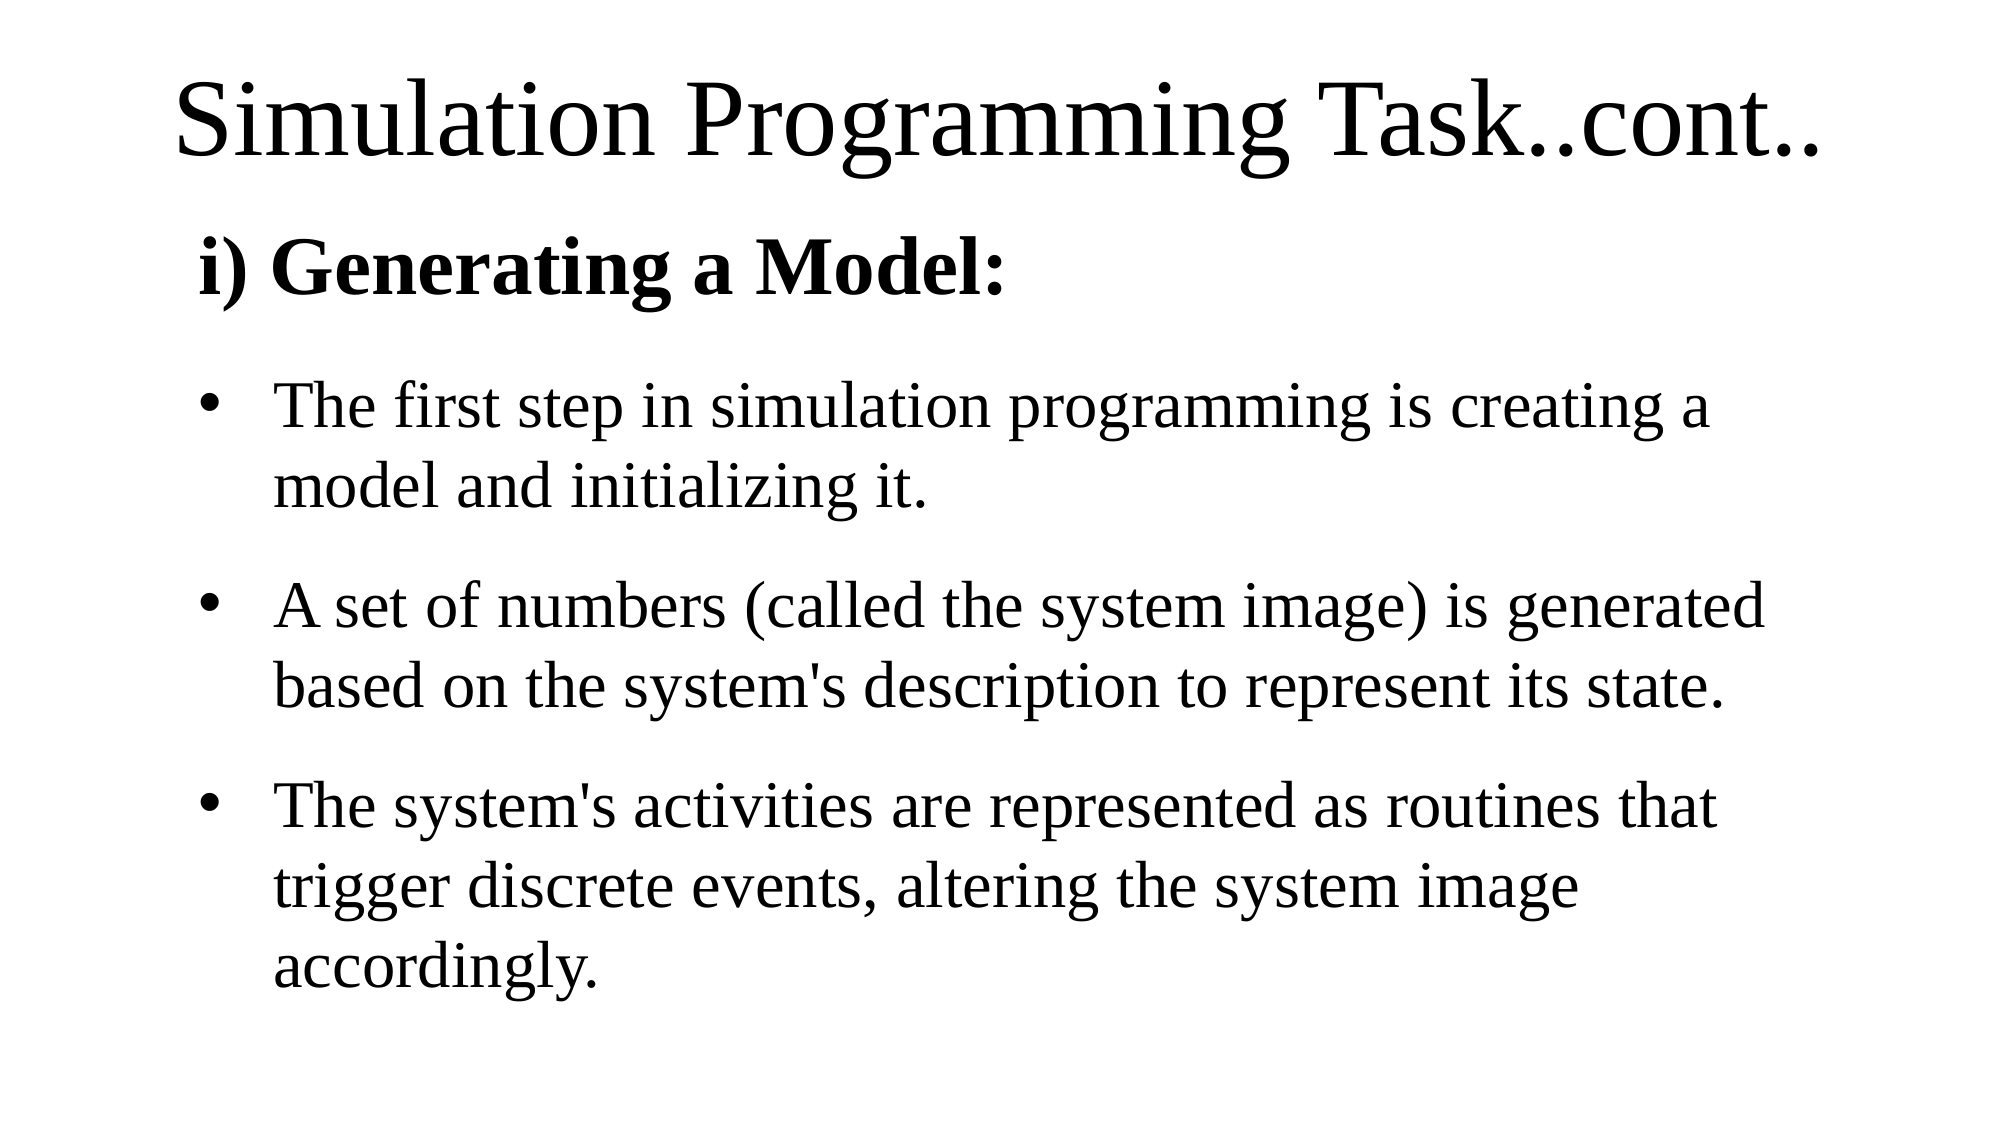

Simulation Programming Task..cont..
i) Generating a Model:
The first step in simulation programming is creating a model and initializing it.
A set of numbers (called the system image) is generated based on the system's description to represent its state.
The system's activities are represented as routines that trigger discrete events, altering the system image accordingly.